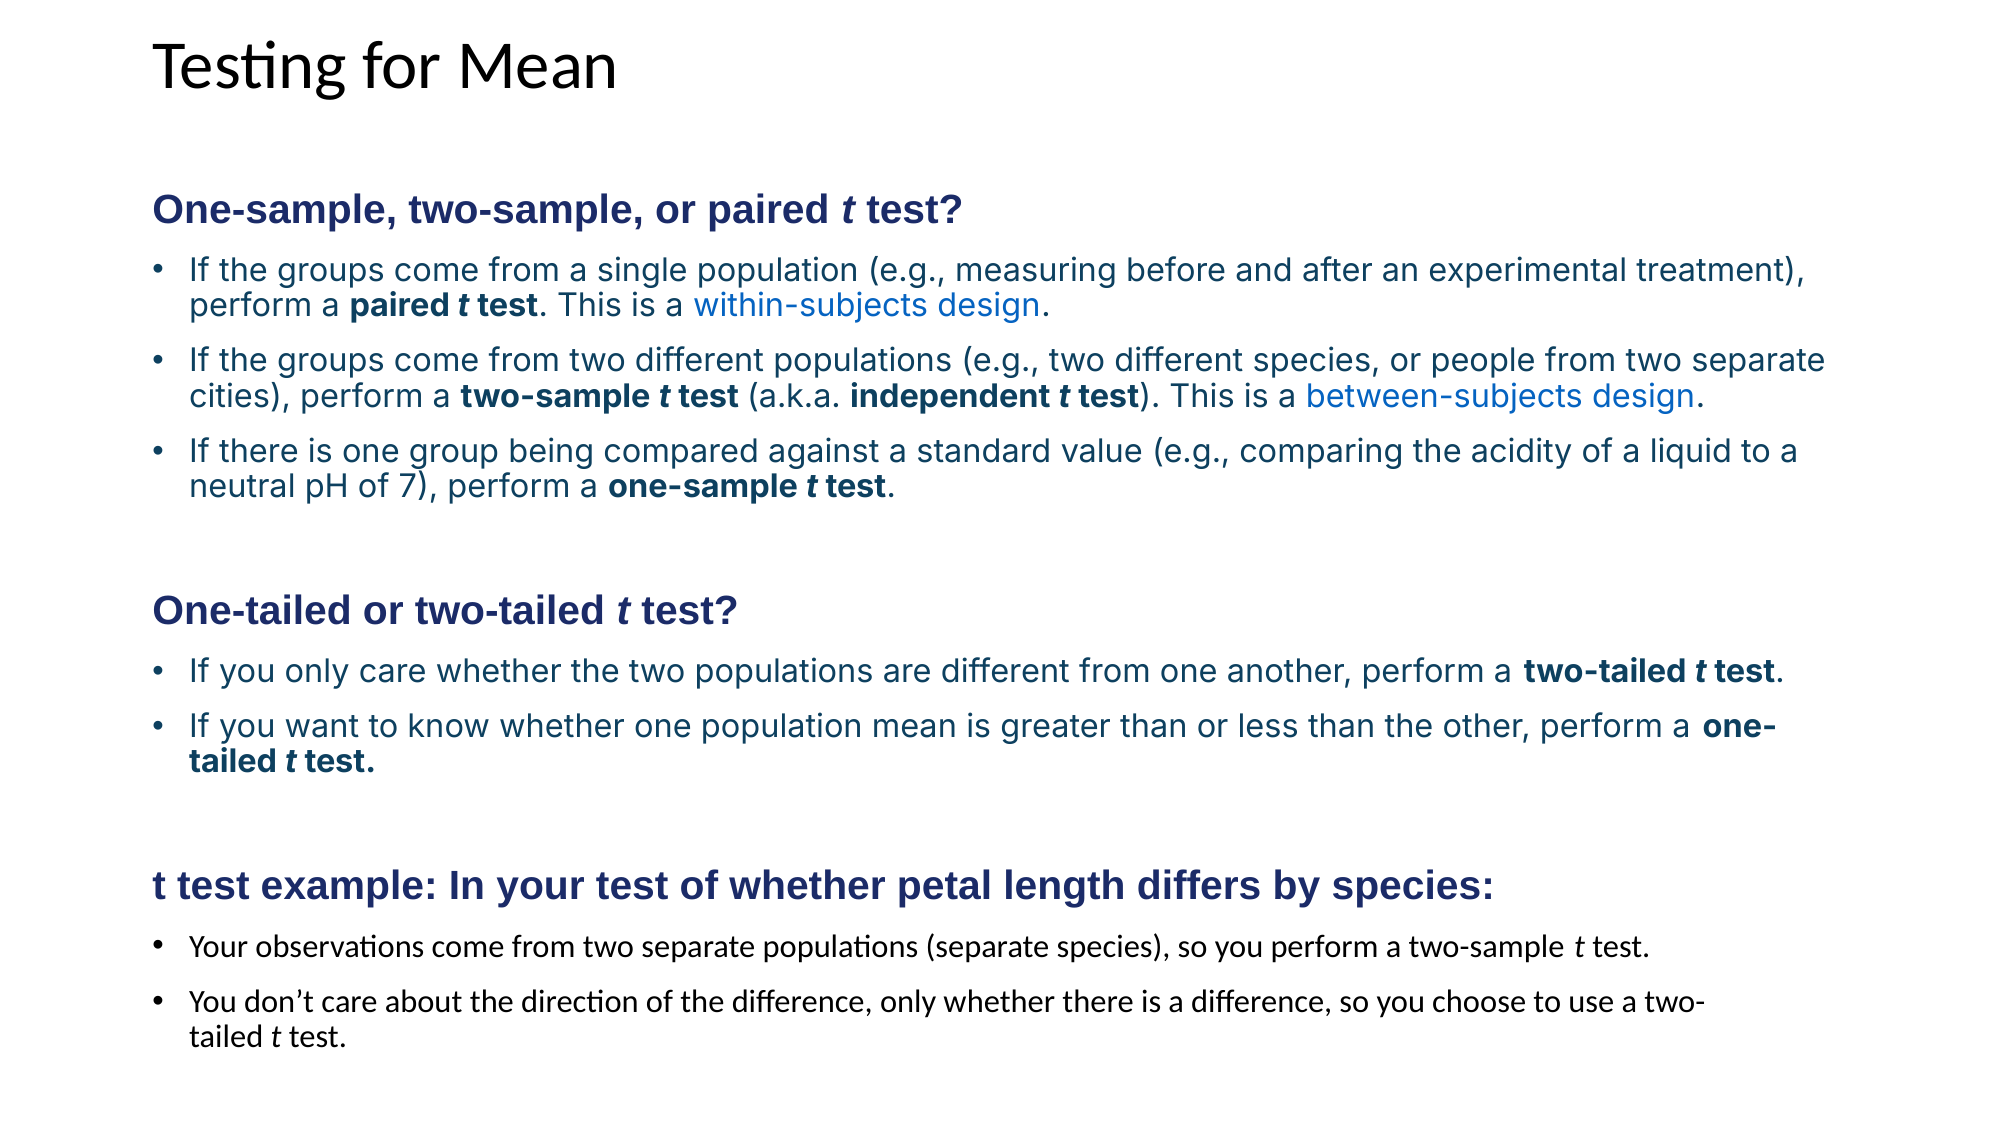

# Testing for Mean

One-sample, two-sample, or paired t test?
If the groups come from a single population (e.g., measuring before and after an experimental treatment), perform a paired t test. This is a within-subjects design.
If the groups come from two different populations (e.g., two different species, or people from two separate cities), perform a two-sample t test (a.k.a. independent t test). This is a between-subjects design.
If there is one group being compared against a standard value (e.g., comparing the acidity of a liquid to a neutral pH of 7), perform a one-sample t test.

One-tailed or two-tailed t test?
If you only care whether the two populations are different from one another, perform a two-tailed t test.
If you want to know whether one population mean is greater than or less than the other, perform a one-tailed t test.

t test example: In your test of whether petal length differs by species:
Your observations come from two separate populations (separate species), so you perform a two-sample t test.
You don’t care about the direction of the difference, only whether there is a difference, so you choose to use a two-tailed t test.